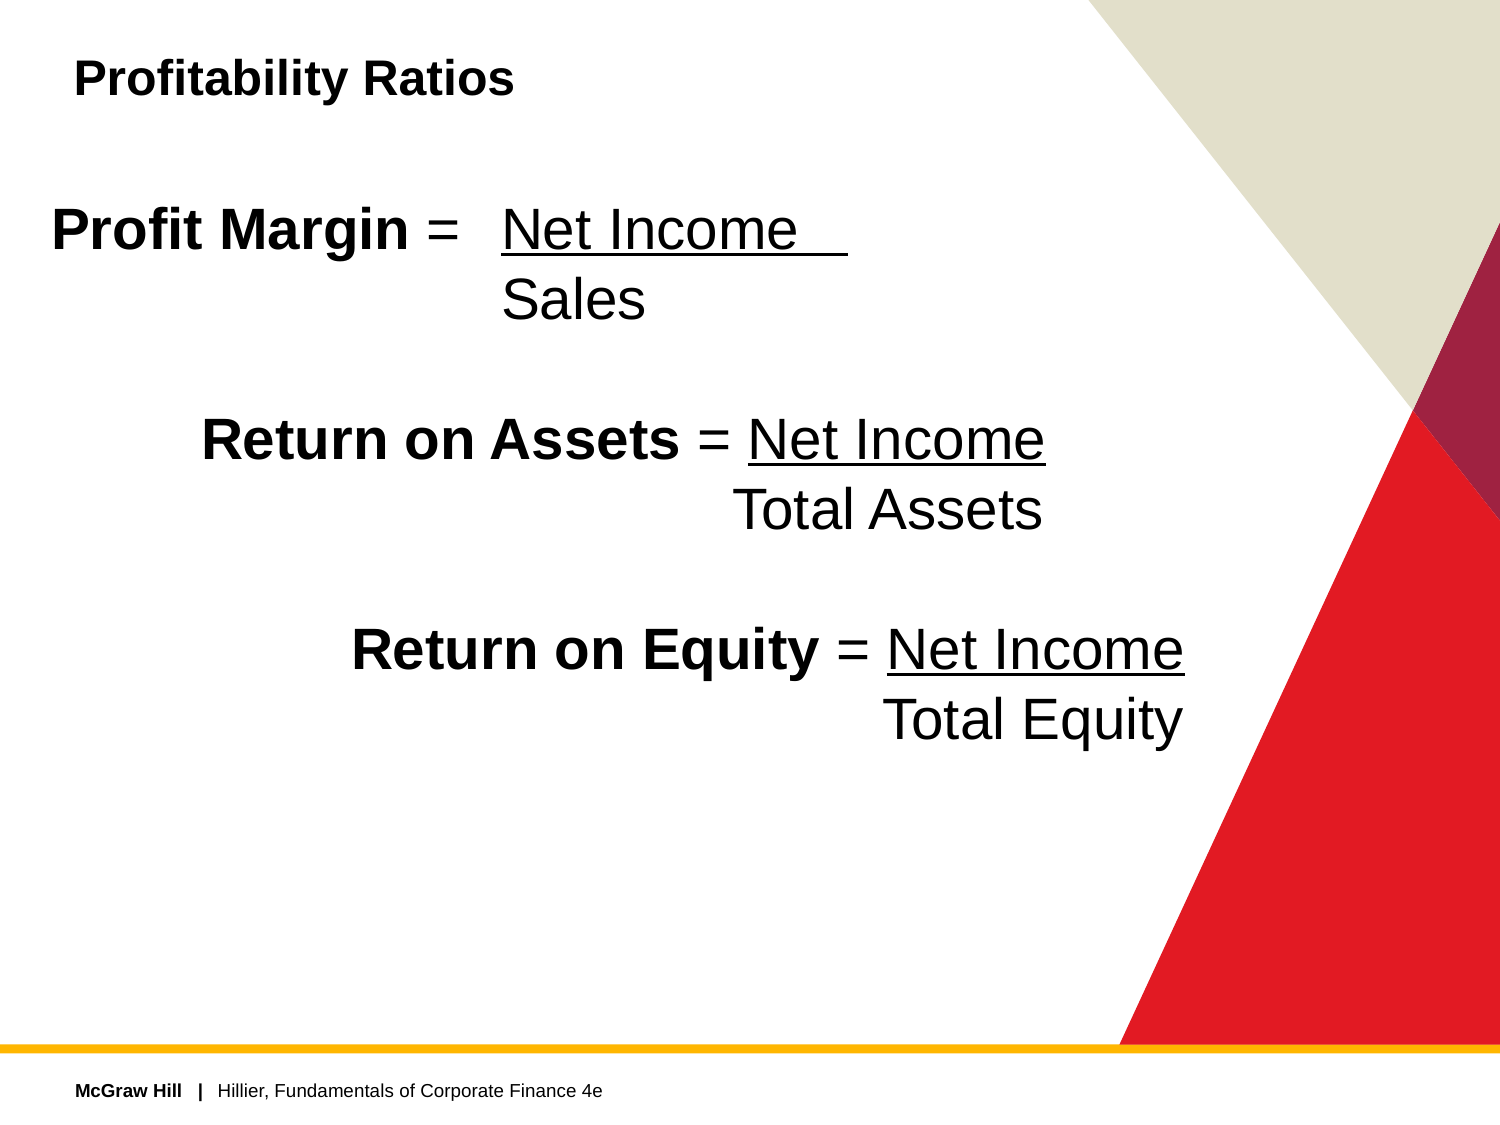

# Profitability Ratios
Profit Margin = 	Net Income
			Sales

	Return on Assets = Net Income
				     Total Assets

		Return on Equity = Net Income
					     Total Equity
Hillier, Fundamentals of Corporate Finance 4e